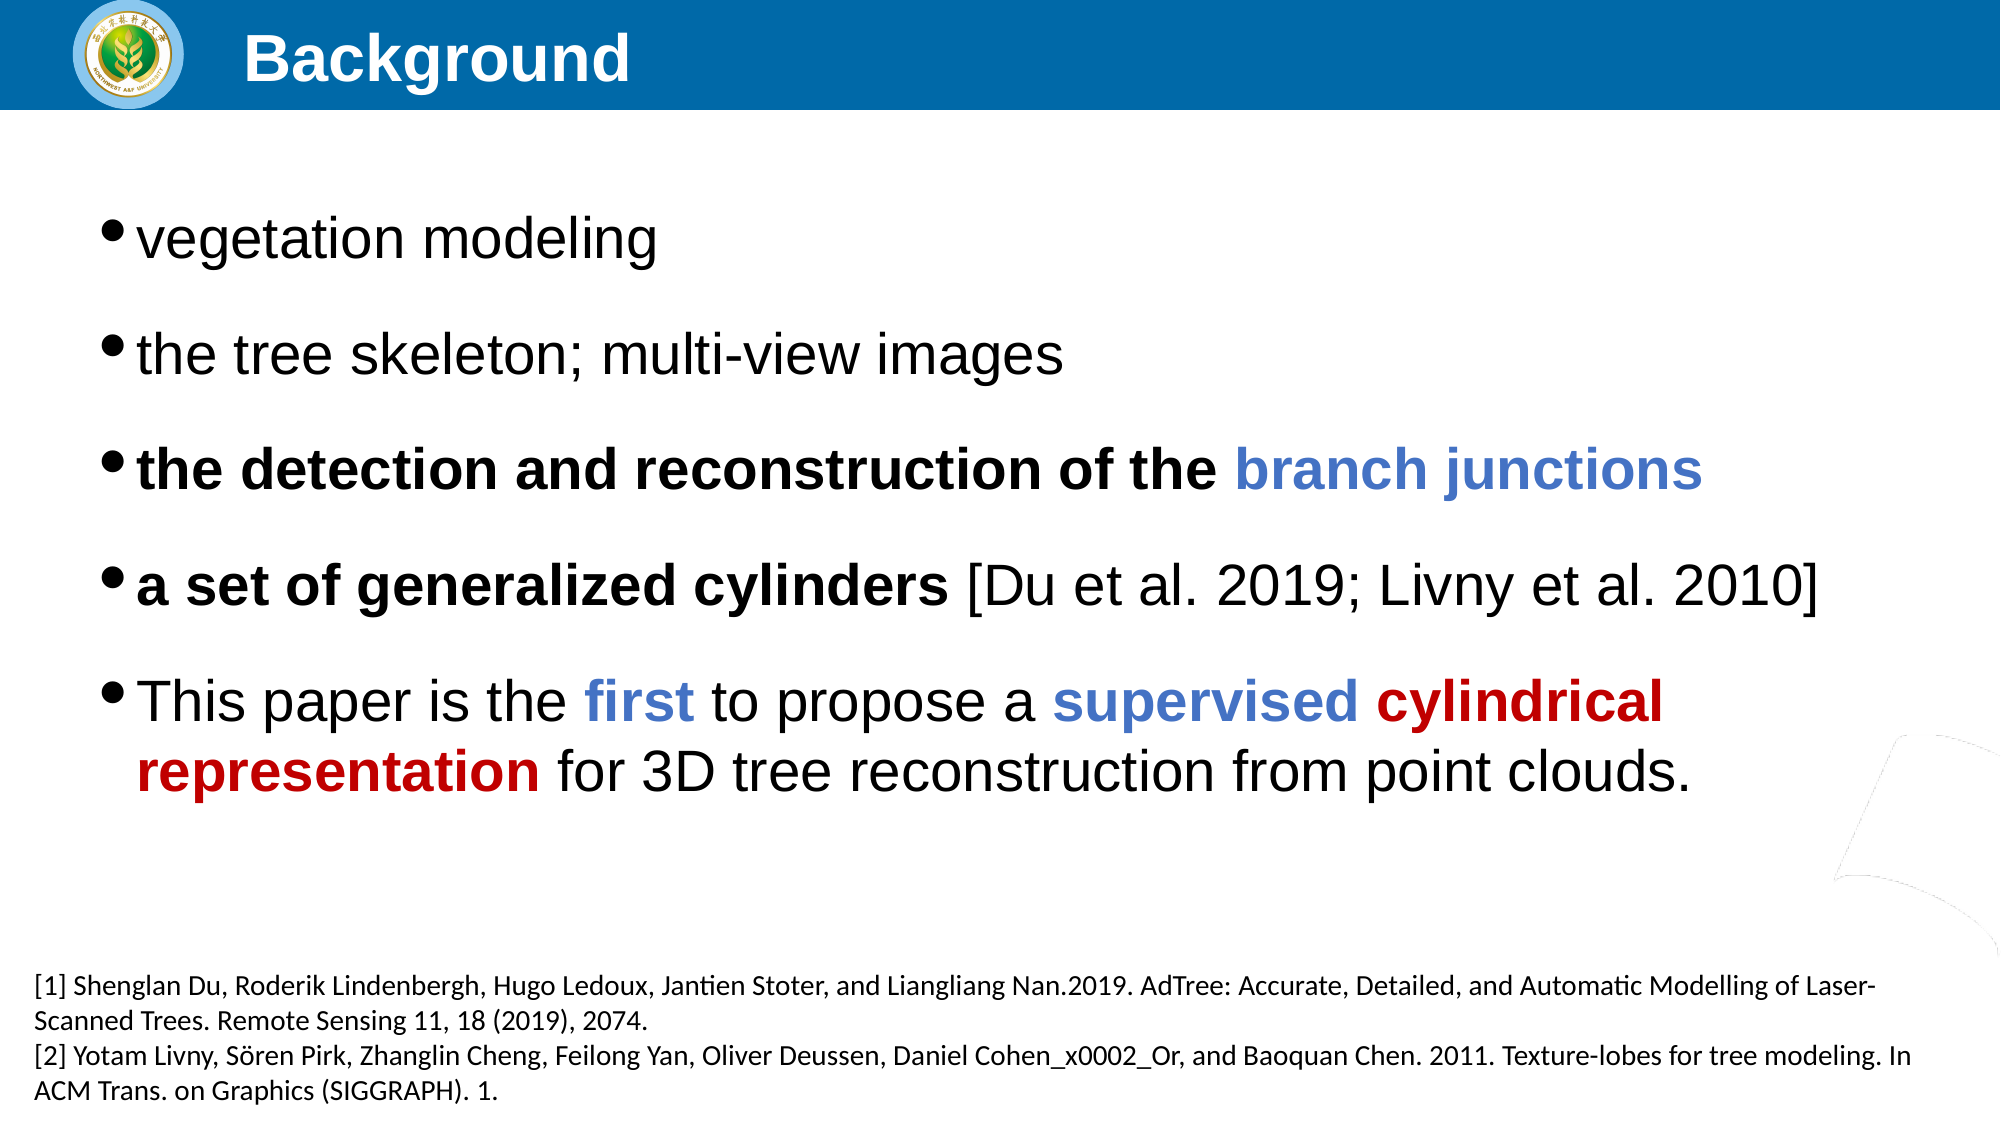

# Background
vegetation modeling
the tree skeleton; multi-view images
the detection and reconstruction of the branch junctions
a set of generalized cylinders [Du et al. 2019; Livny et al. 2010]
This paper is the first to propose a supervised cylindrical representation for 3D tree reconstruction from point clouds.
[1] Shenglan Du, Roderik Lindenbergh, Hugo Ledoux, Jantien Stoter, and Liangliang Nan.2019. AdTree: Accurate, Detailed, and Automatic Modelling of Laser-Scanned Trees. Remote Sensing 11, 18 (2019), 2074.
[2] Yotam Livny, Sören Pirk, Zhanglin Cheng, Feilong Yan, Oliver Deussen, Daniel Cohen_x0002_Or, and Baoquan Chen. 2011. Texture-lobes for tree modeling. In ACM Trans. on Graphics (SIGGRAPH). 1.